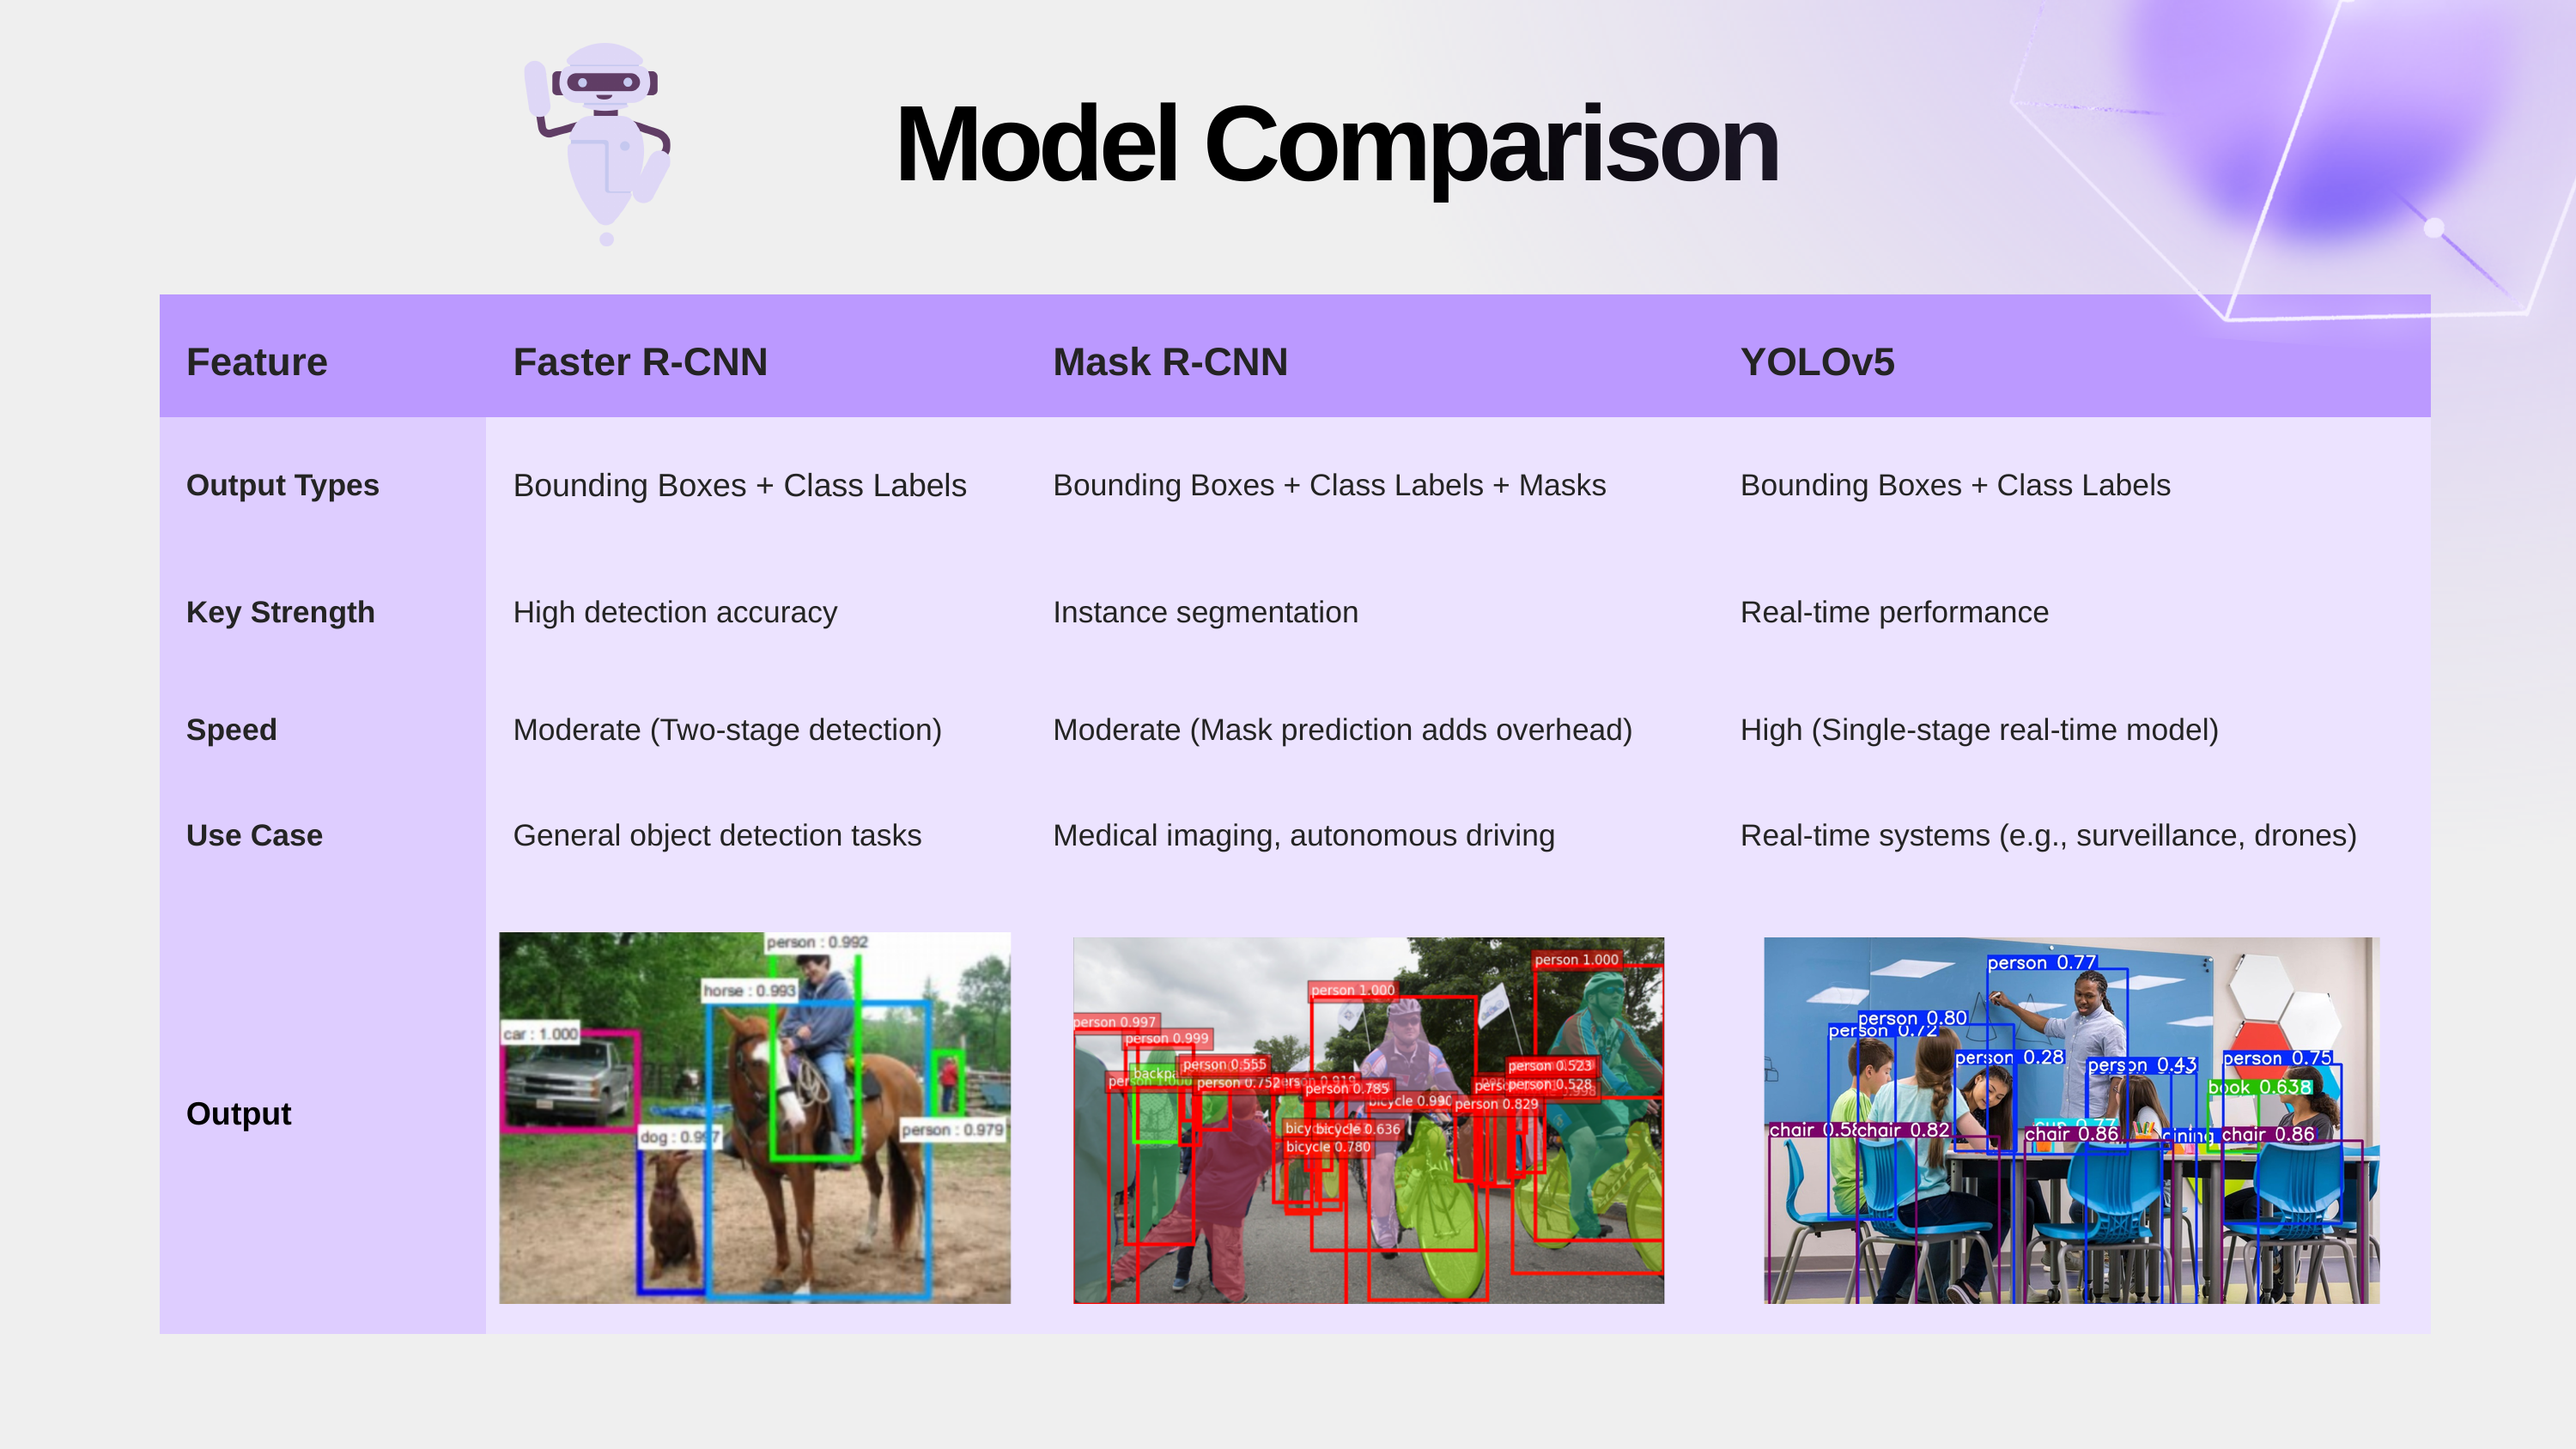

Model Comparison
| Feature | Faster R-CNN | Mask R-CNN | YOLOv5 |
| --- | --- | --- | --- |
| Output Types | Bounding Boxes + Class Labels | Bounding Boxes + Class Labels + Masks | Bounding Boxes + Class Labels |
| Key Strength | High detection accuracy | Instance segmentation | Real-time performance |
| Speed | Moderate (Two-stage detection) | Moderate (Mask prediction adds overhead) | High (Single-stage real-time model) |
| Use Case | General object detection tasks | Medical imaging, autonomous driving | Real-time systems (e.g., surveillance, drones) |
| Output |  |  |  |